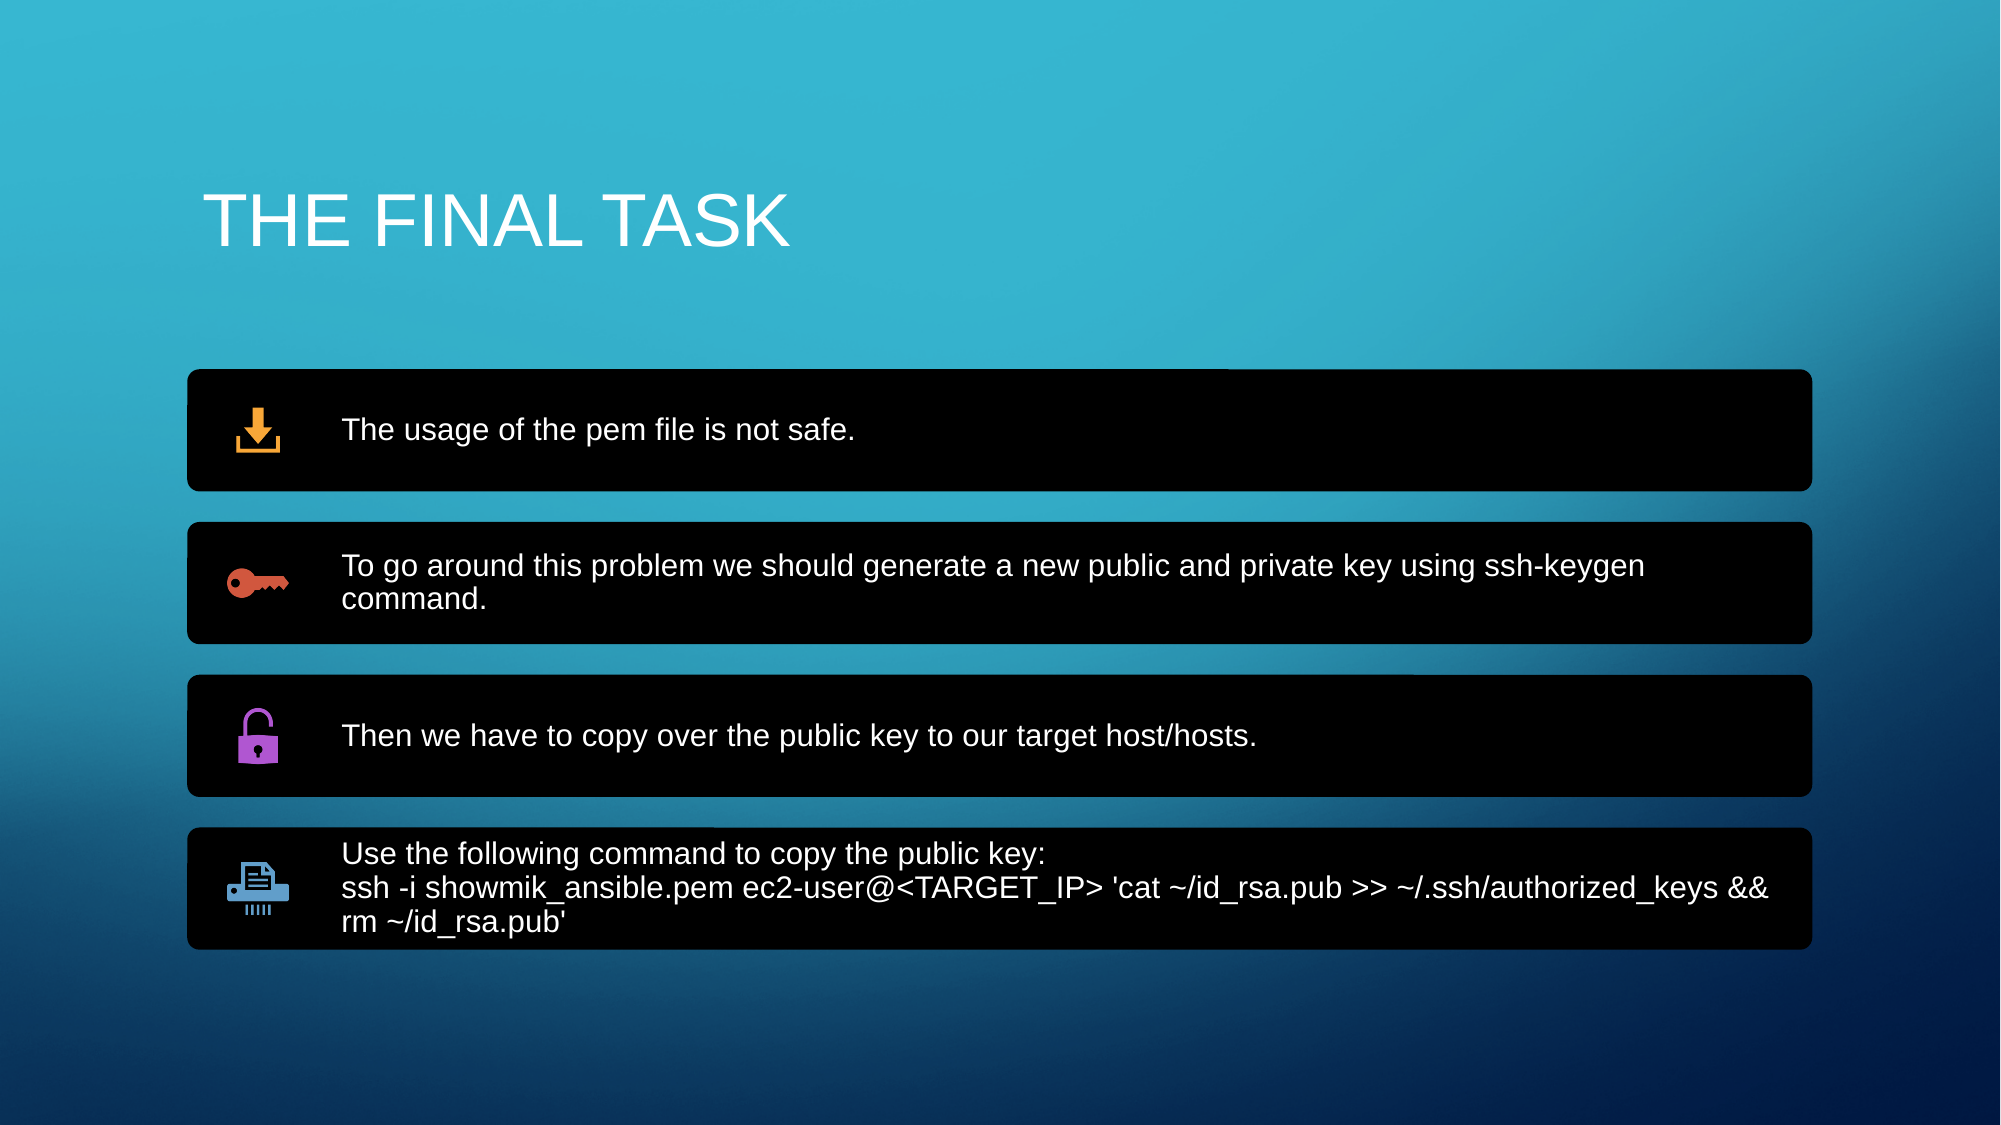

# The final task
The usage of the pem file is not safe.
To go around this problem we should generate a new public and private key using ssh-keygen command.
Then we have to copy over the public key to our target host/hosts.
Use the following command to copy the public key:
ssh -i showmik_ansible.pem ec2-user@<TARGET_IP> 'cat ~/id_rsa.pub >> ~/.ssh/authorized_keys && rm ~/id_rsa.pub'